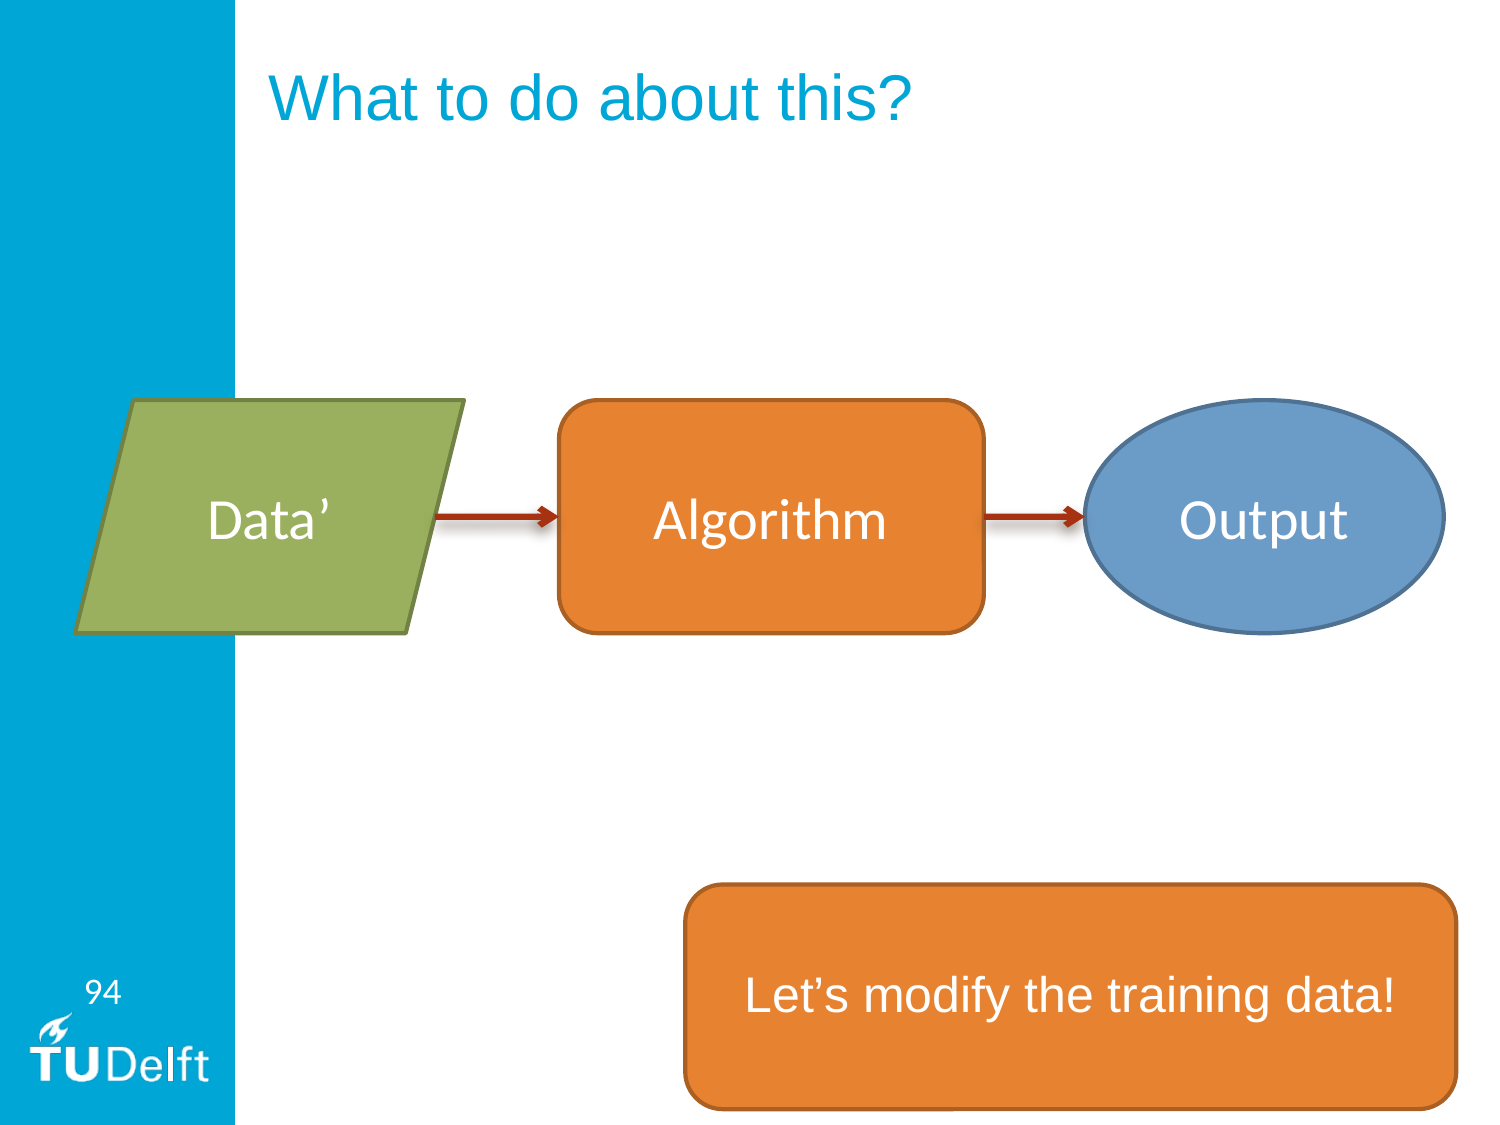

# What to do about this?
Data’
Algorithm
Output

Let’s modify the training data!